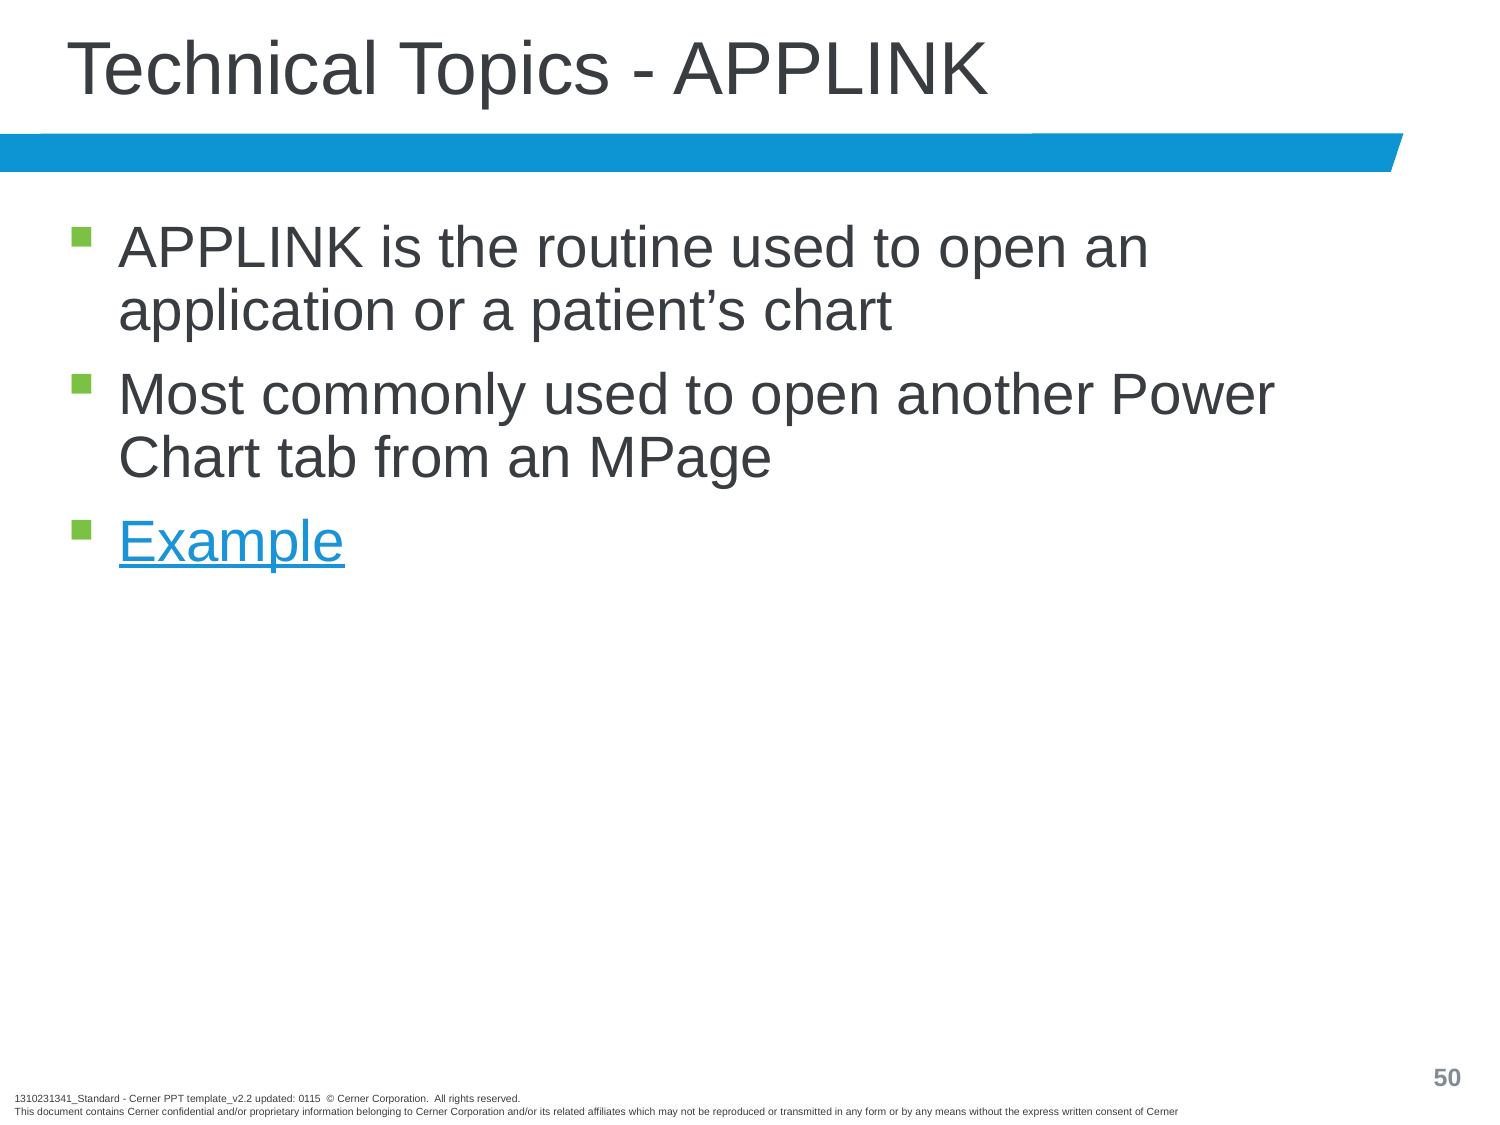

# Technical Topics - APPLINK
APPLINK is the routine used to open an application or a patient’s chart
Most commonly used to open another Power Chart tab from an MPage
Example